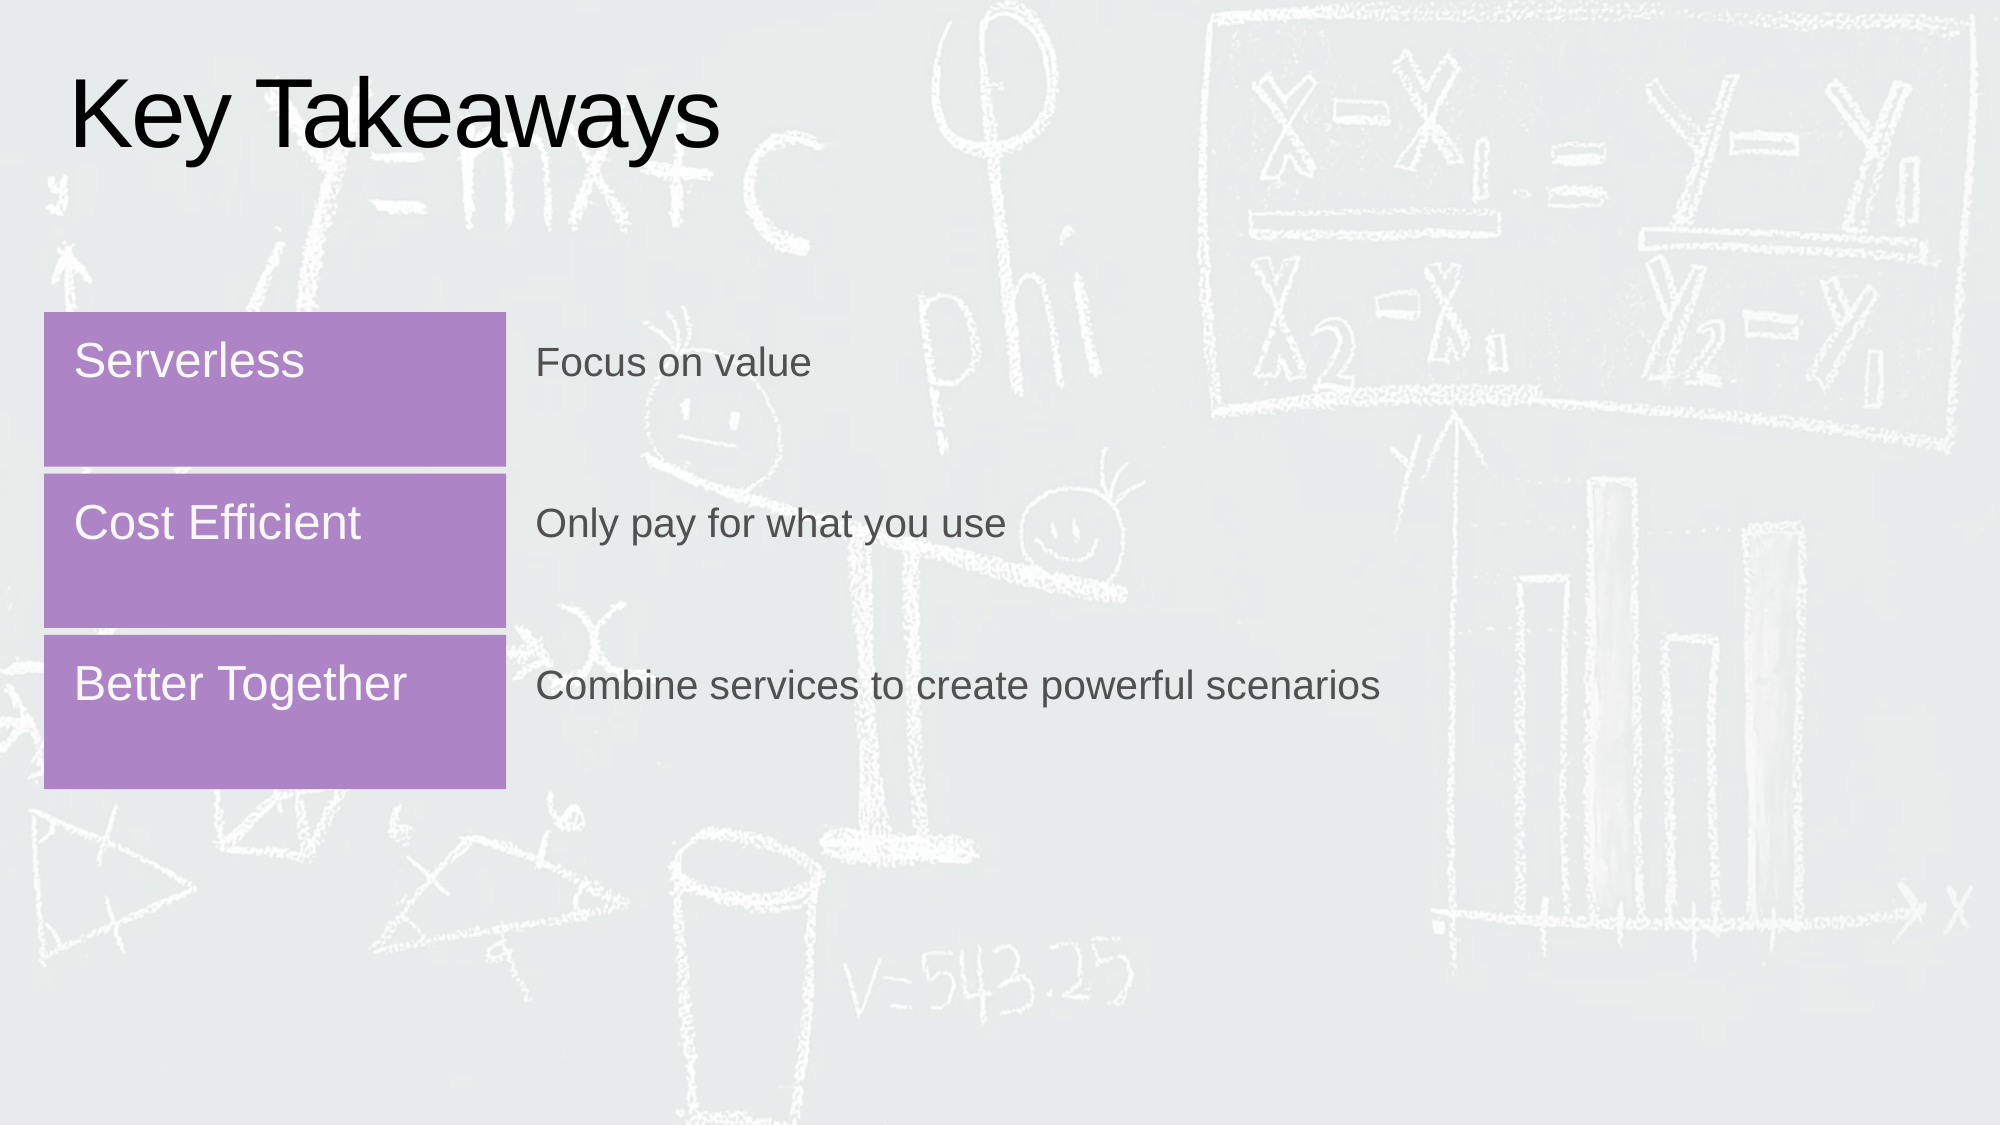

# Key Takeaways
Serverless
Focus on value
Cost Efficient
Only pay for what you use
Better Together
Combine services to create powerful scenarios